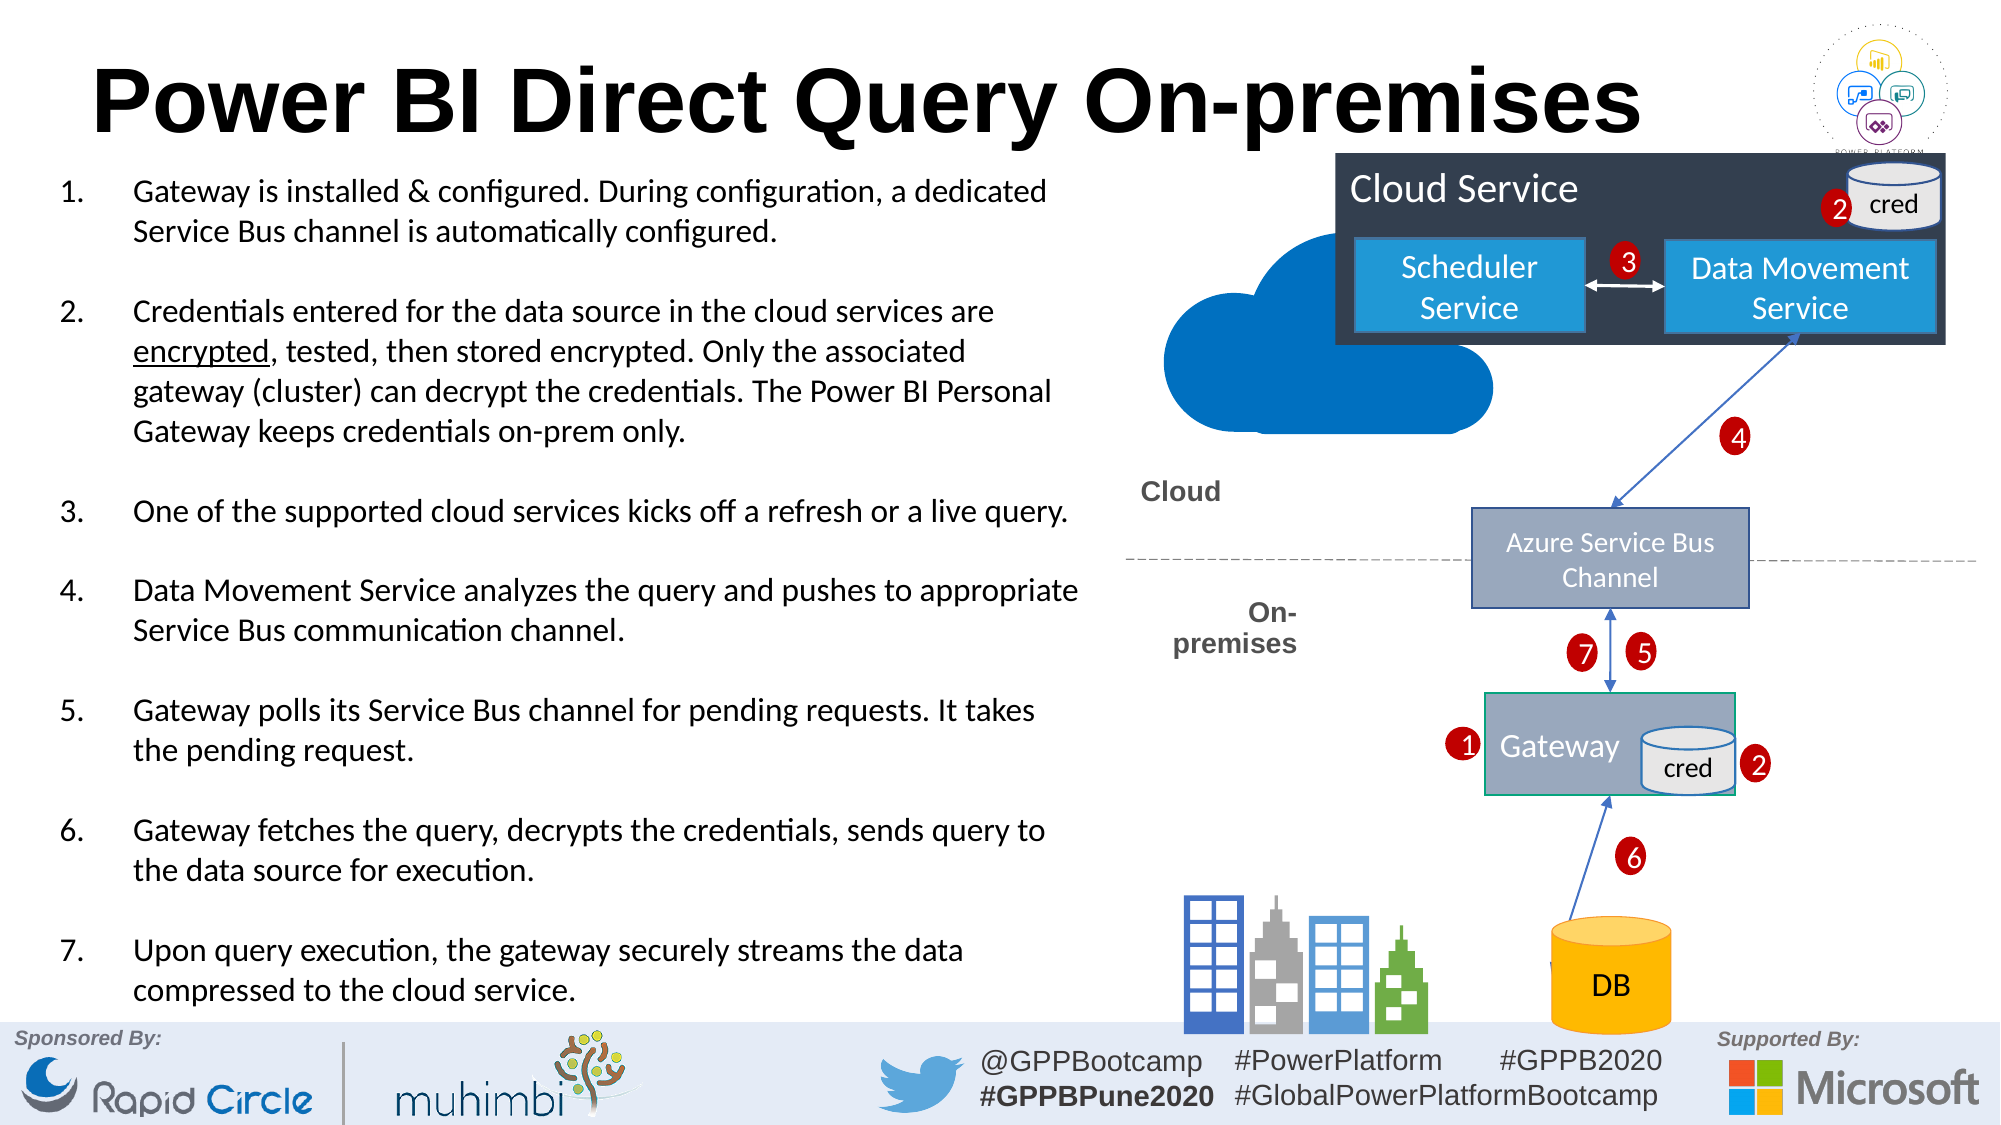

Power BI Direct Query On-premises
Cloud Service
Data Movement Service
Gateway
DB
Gateway is installed & configured. During configuration, a dedicated Service Bus channel is automatically configured.

Credentials entered for the data source in the cloud services are encrypted, tested, then stored encrypted. Only the associated gateway (cluster) can decrypt the credentials. The Power BI Personal Gateway keeps credentials on-prem only.

One of the supported cloud services kicks off a refresh or a live query.

Data Movement Service analyzes the query and pushes to appropriate Service Bus communication channel.

Gateway polls its Service Bus channel for pending requests. It takes the pending request.

Gateway fetches the query, decrypts the credentials, sends query to the data source for execution.

Upon query execution, the gateway securely streams the data compressed to the cloud service.
cred
2

Scheduler Service
3
4
Cloud
Azure Service Bus Channel
On-premises
5
7
1
cred
2
6